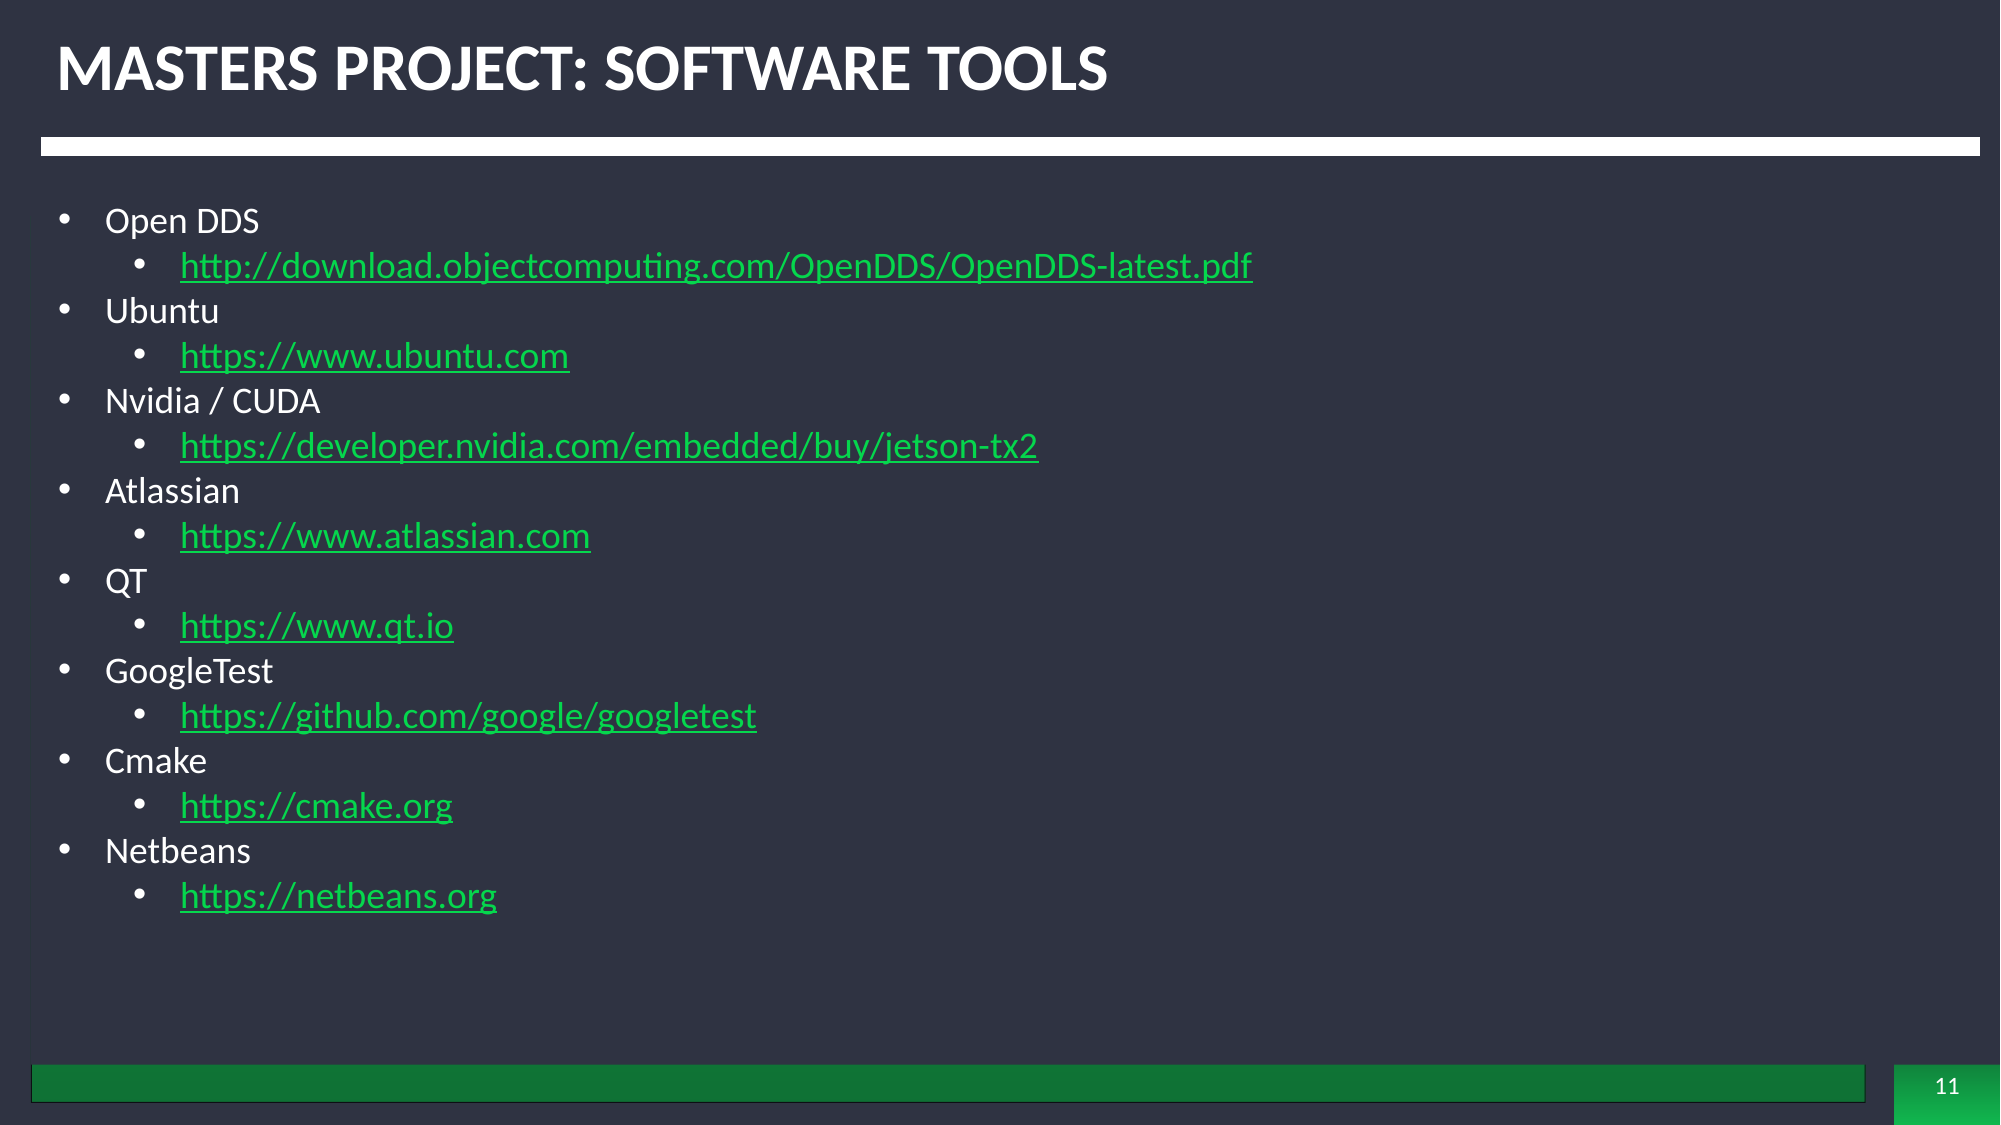

# Masters Project: Software Tools
Open DDS
http://download.objectcomputing.com/OpenDDS/OpenDDS-latest.pdf
Ubuntu
https://www.ubuntu.com
Nvidia / CUDA
https://developer.nvidia.com/embedded/buy/jetson-tx2
Atlassian
https://www.atlassian.com
QT
https://www.qt.io
GoogleTest
https://github.com/google/googletest
Cmake
https://cmake.org
Netbeans
https://netbeans.org

11